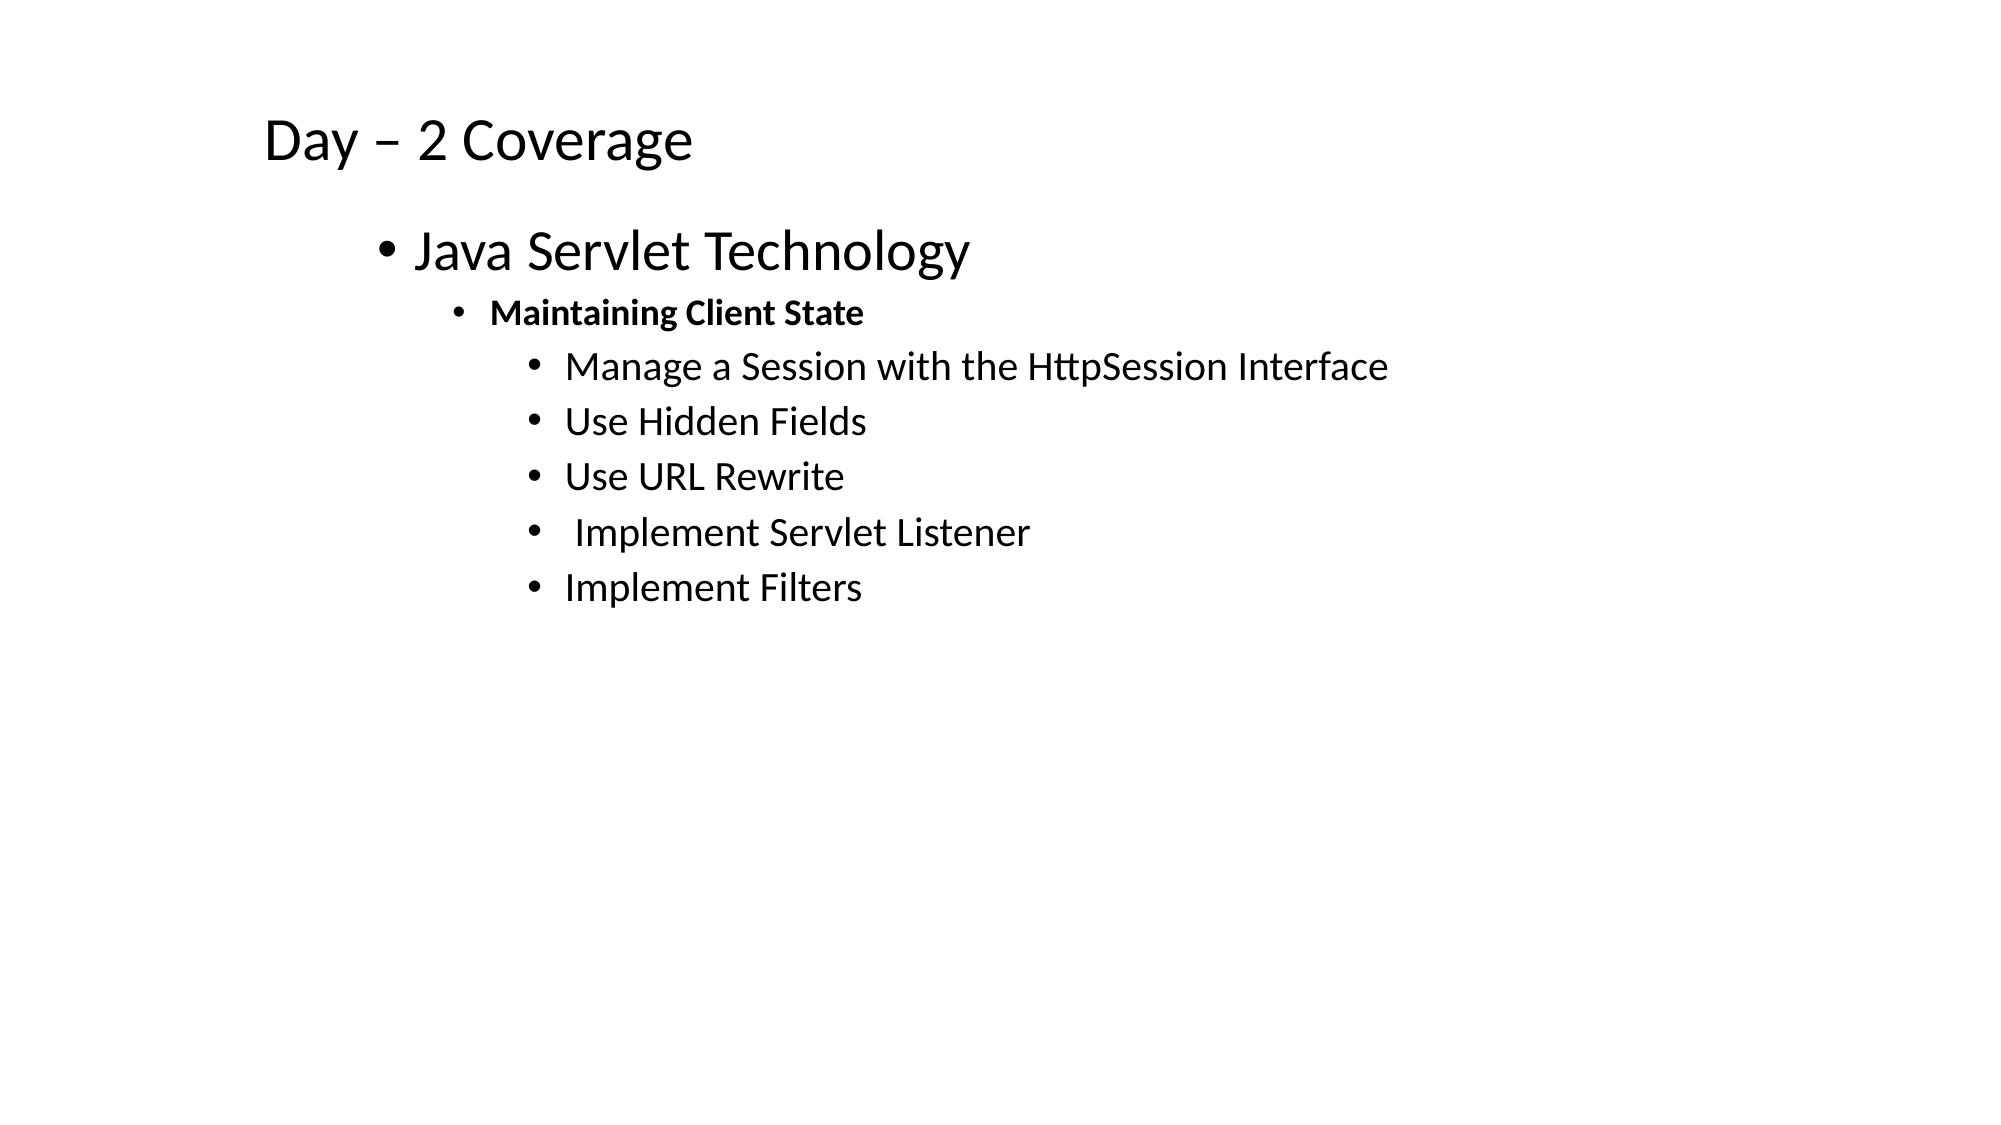

Day – 2 Coverage
Java Servlet Technology
Maintaining Client State
Manage a Session with the HttpSession Interface
Use Hidden Fields
Use URL Rewrite
 Implement Servlet Listener
Implement Filters
73